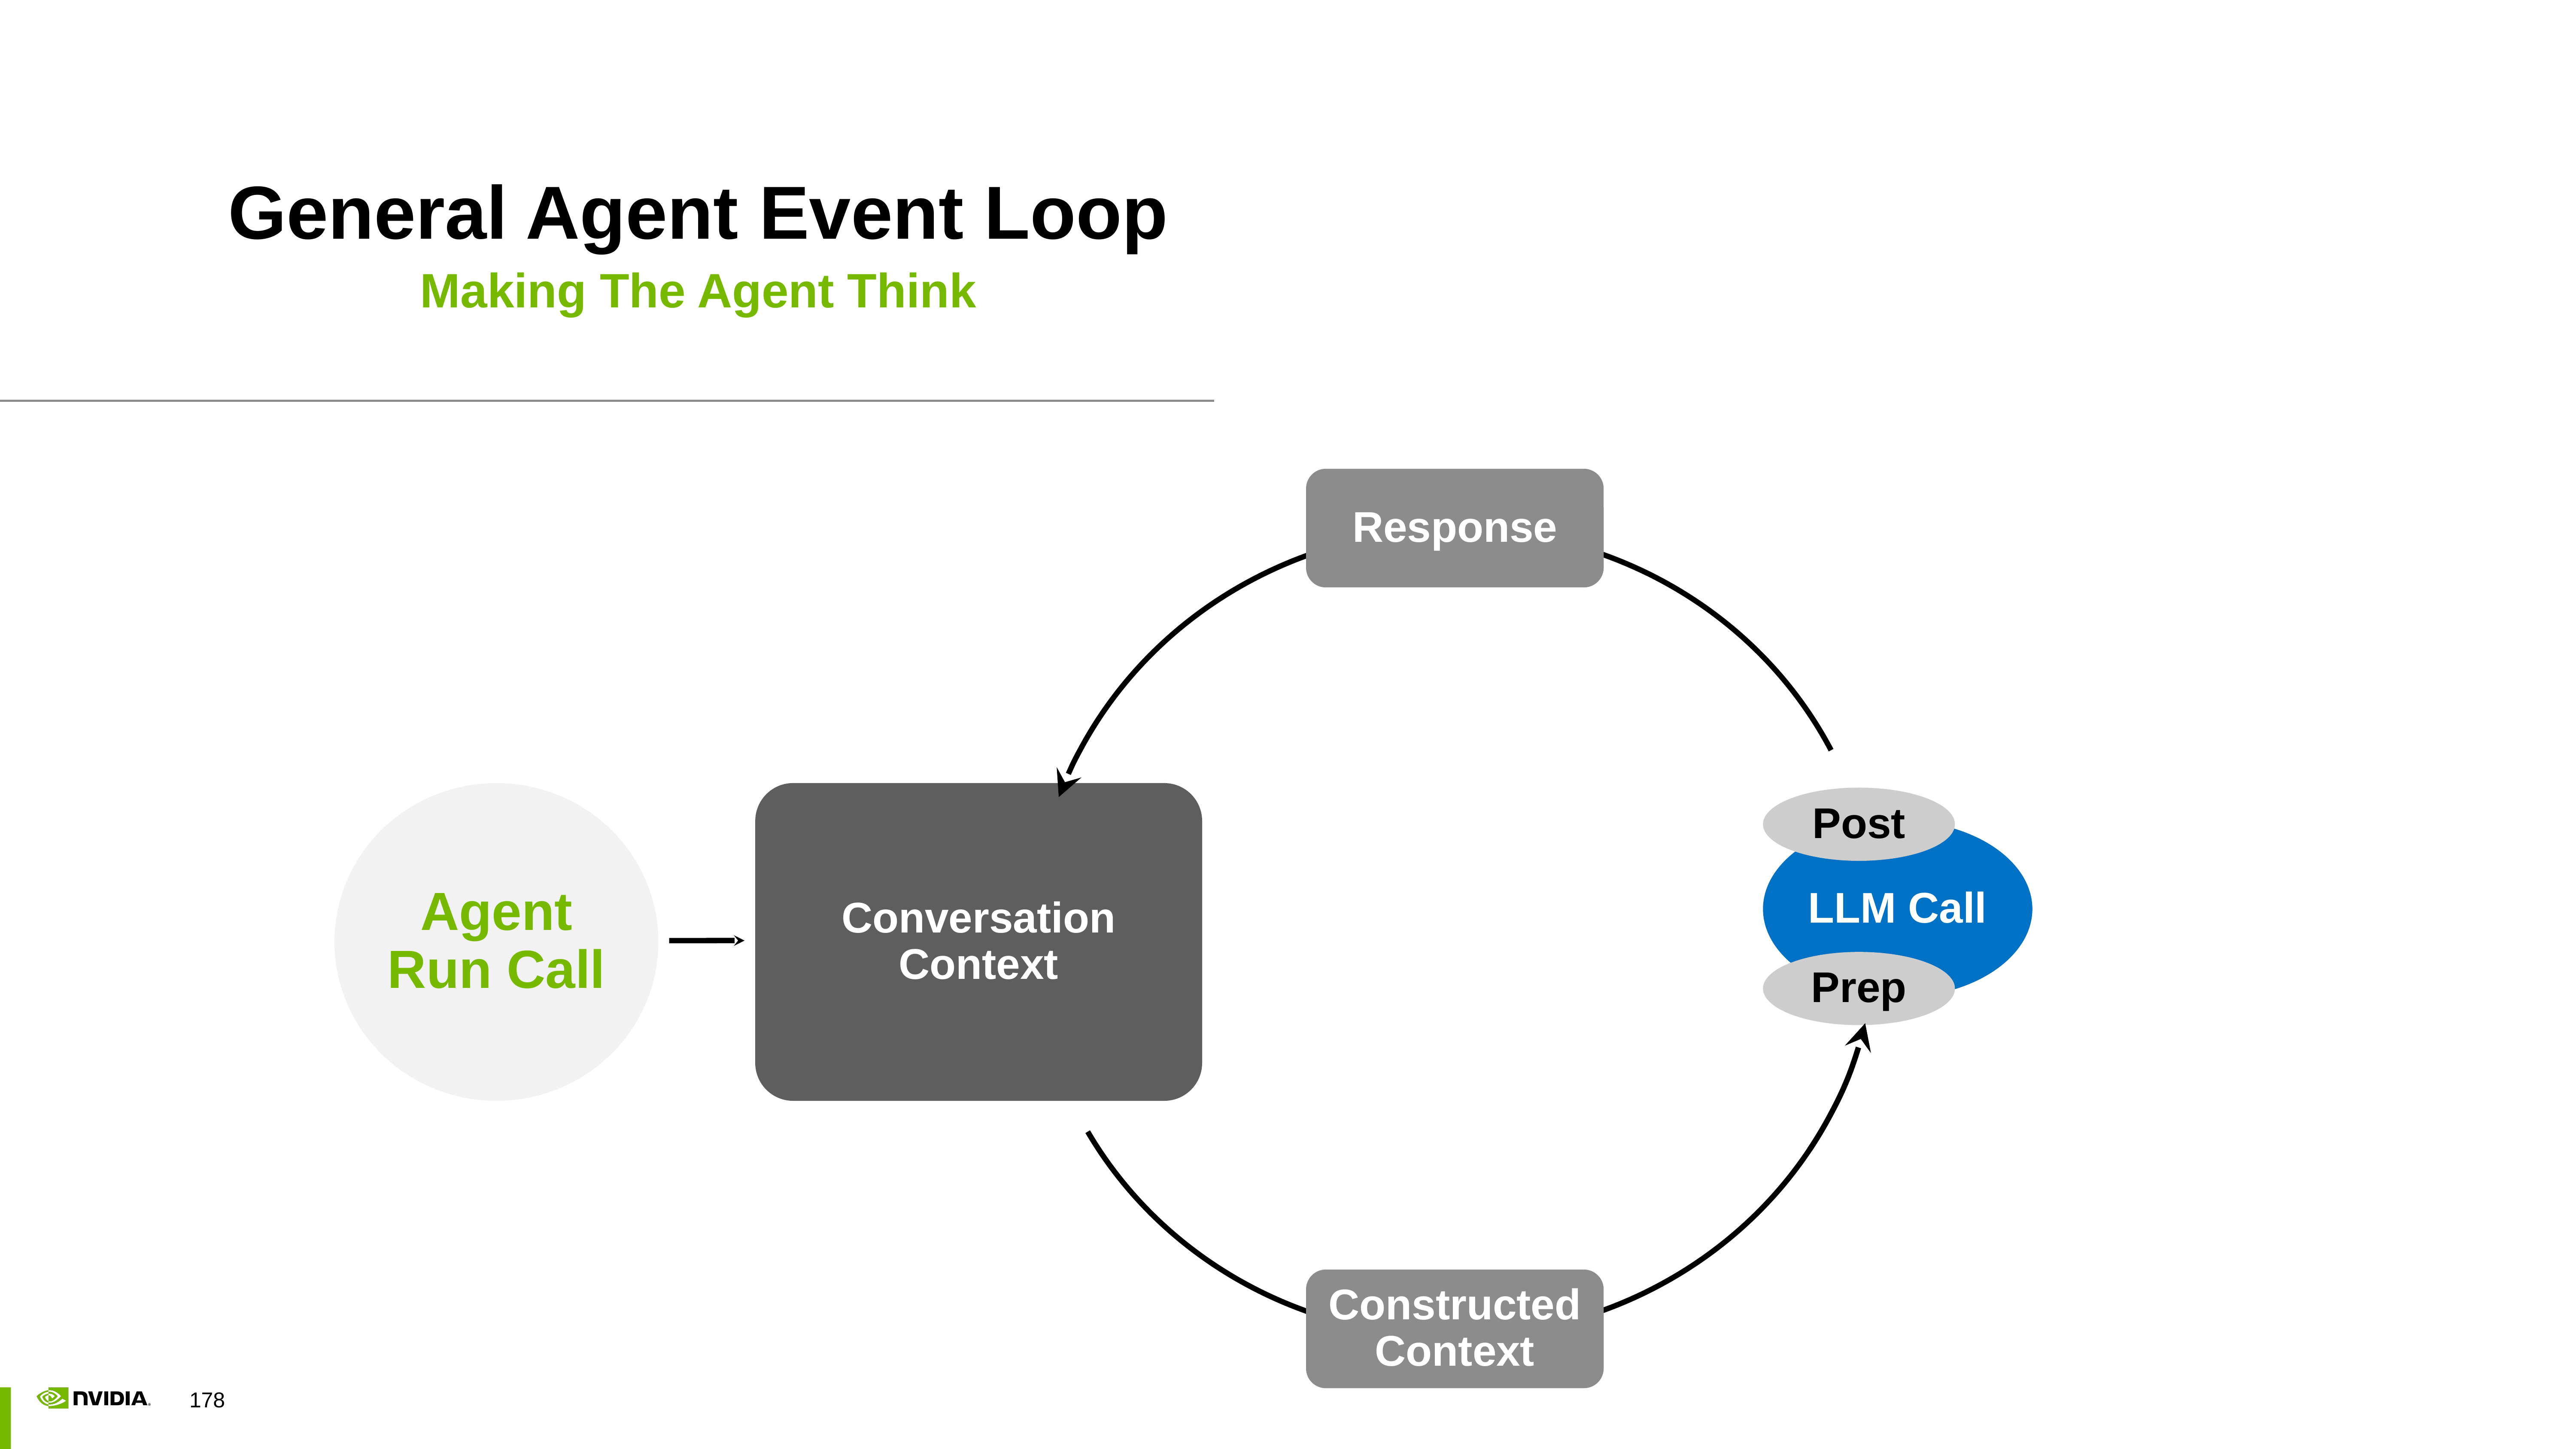

# General Agent Event Loop
Making The Agent Think
Response

Agent
Run Call
Conversation Context
Post
LLM Call
Prep
Constructed Context